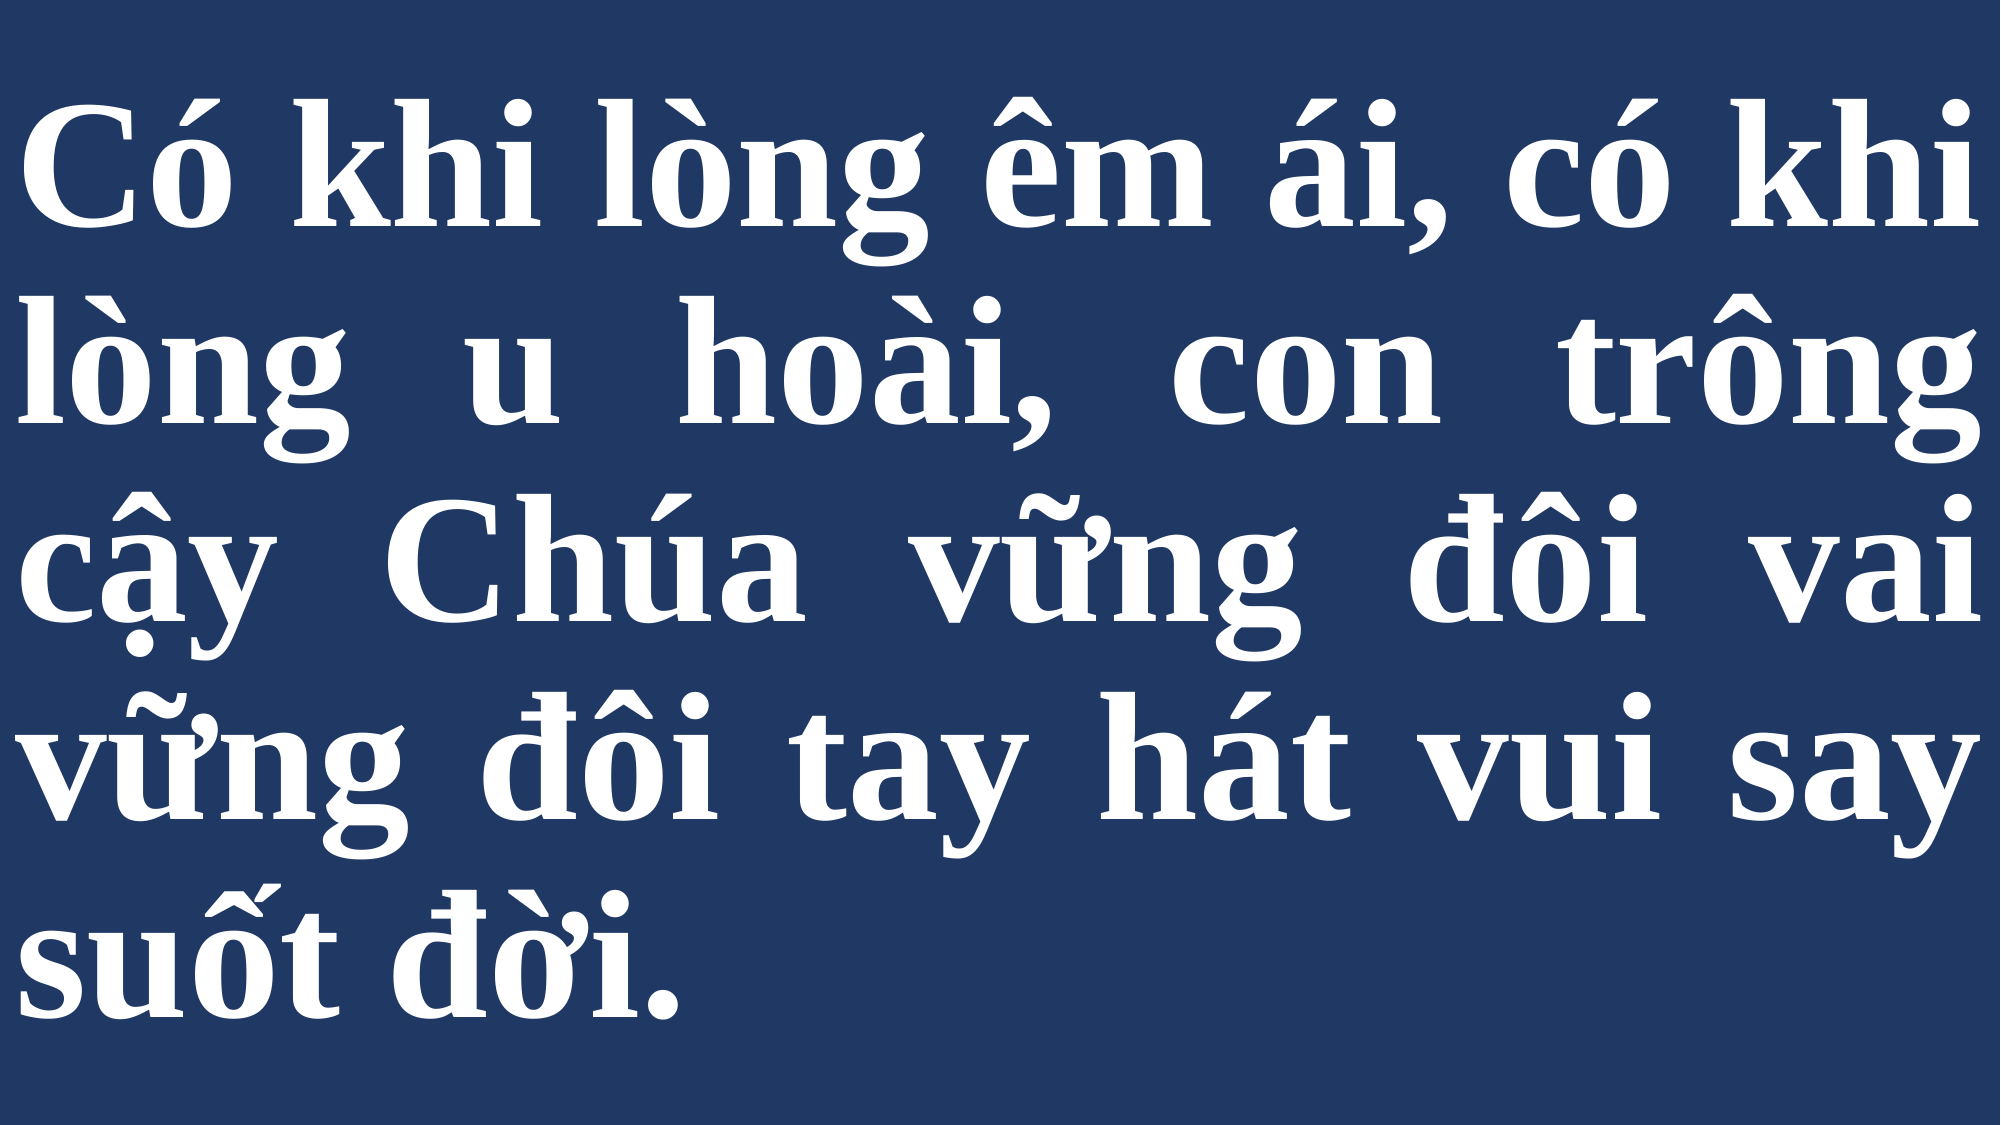

# Có khi lòng êm ái, có khi lòng u hoài, con trông cậy Chúa vững đôi vai vững đôi tay hát vui say suốt đời.